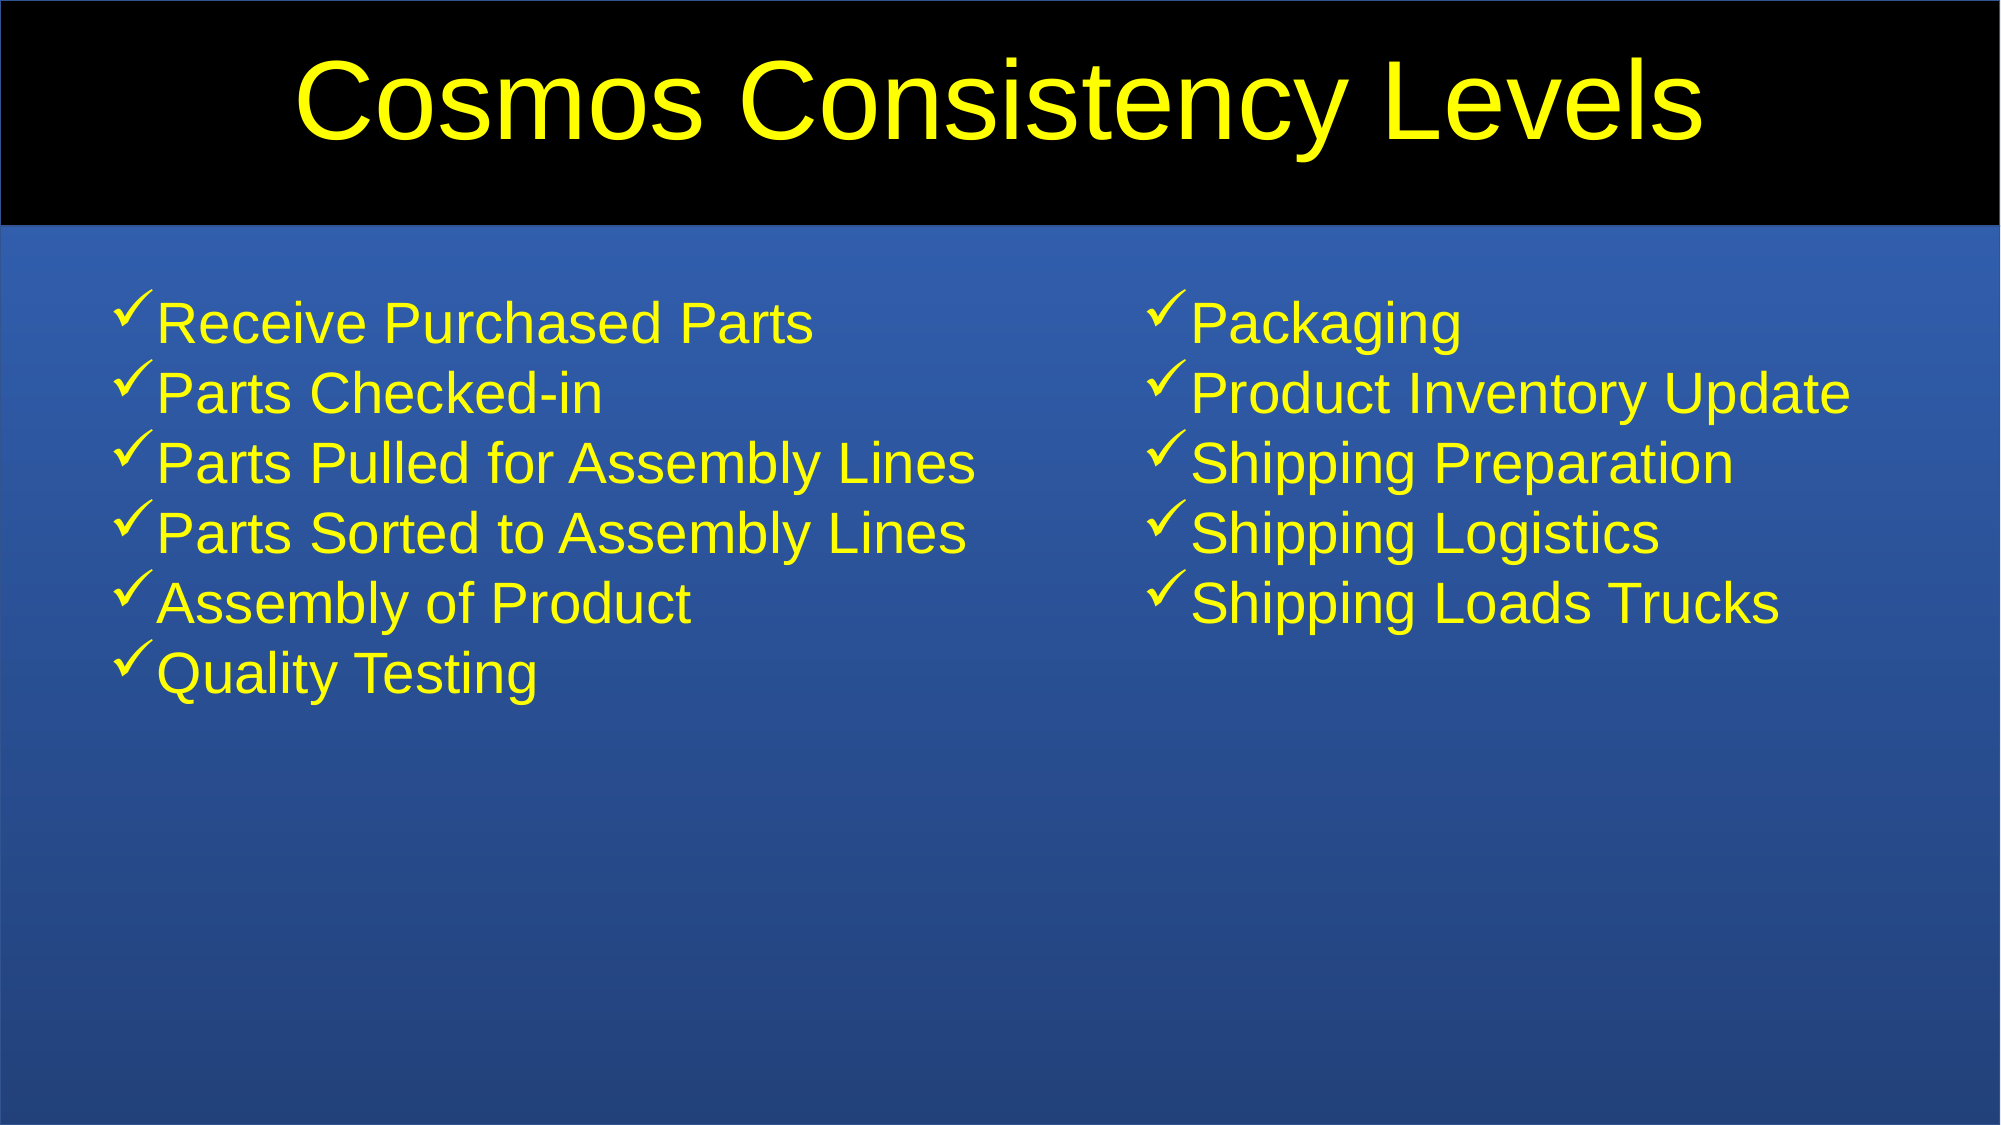

Cosmos Consistency Levels
Receive Purchased Parts
Parts Checked-in
Parts Pulled for Assembly Lines
Parts Sorted to Assembly Lines
Assembly of Product
Quality Testing
Packaging
Product Inventory Update
Shipping Preparation
Shipping Logistics
Shipping Loads Trucks